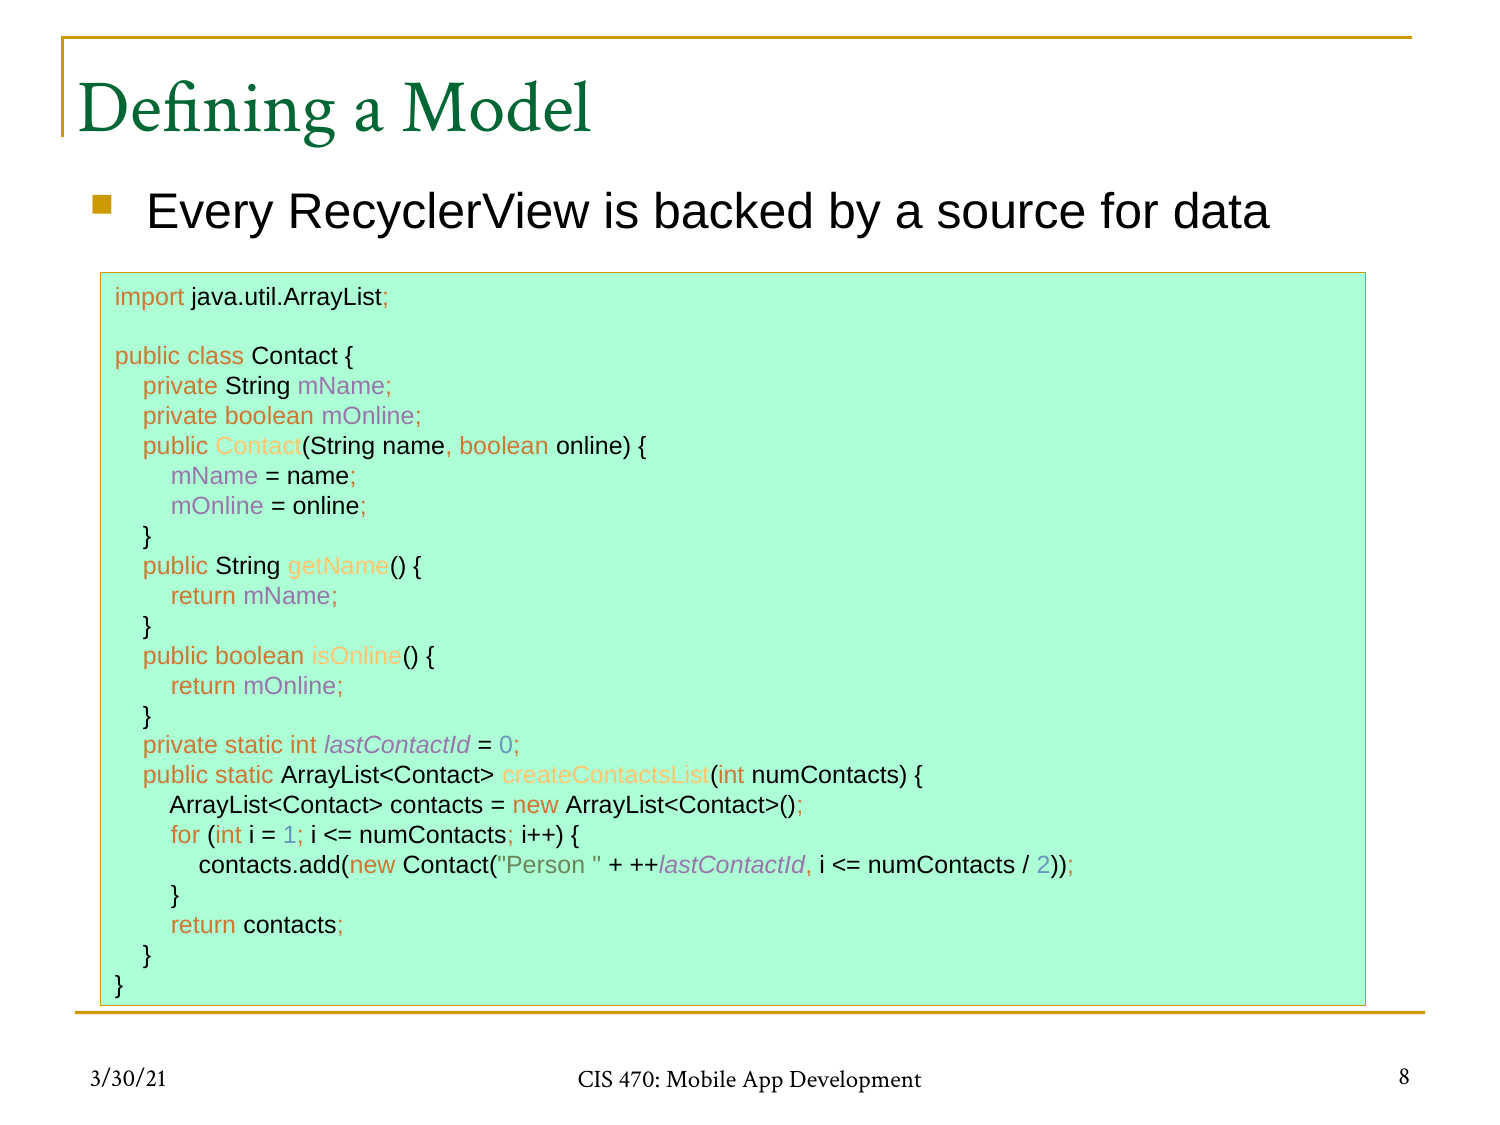

Defining a Model
Every RecyclerView is backed by a source for data
import java.util.ArrayList;
public class Contact {
    private String mName;
    private boolean mOnline;
    public Contact(String name, boolean online) {
        mName = name;
        mOnline = online;
    }
    public String getName() {
        return mName;
    }
    public boolean isOnline() {
        return mOnline;
    }
    private static int lastContactId = 0;
    public static ArrayList<Contact> createContactsList(int numContacts) {
        ArrayList<Contact> contacts = new ArrayList<Contact>();
        for (int i = 1; i <= numContacts; i++) {
            contacts.add(new Contact("Person " + ++lastContactId, i <= numContacts / 2));
        }
        return contacts;
    }
}
3/30/21
8
CIS 470: Mobile App Development